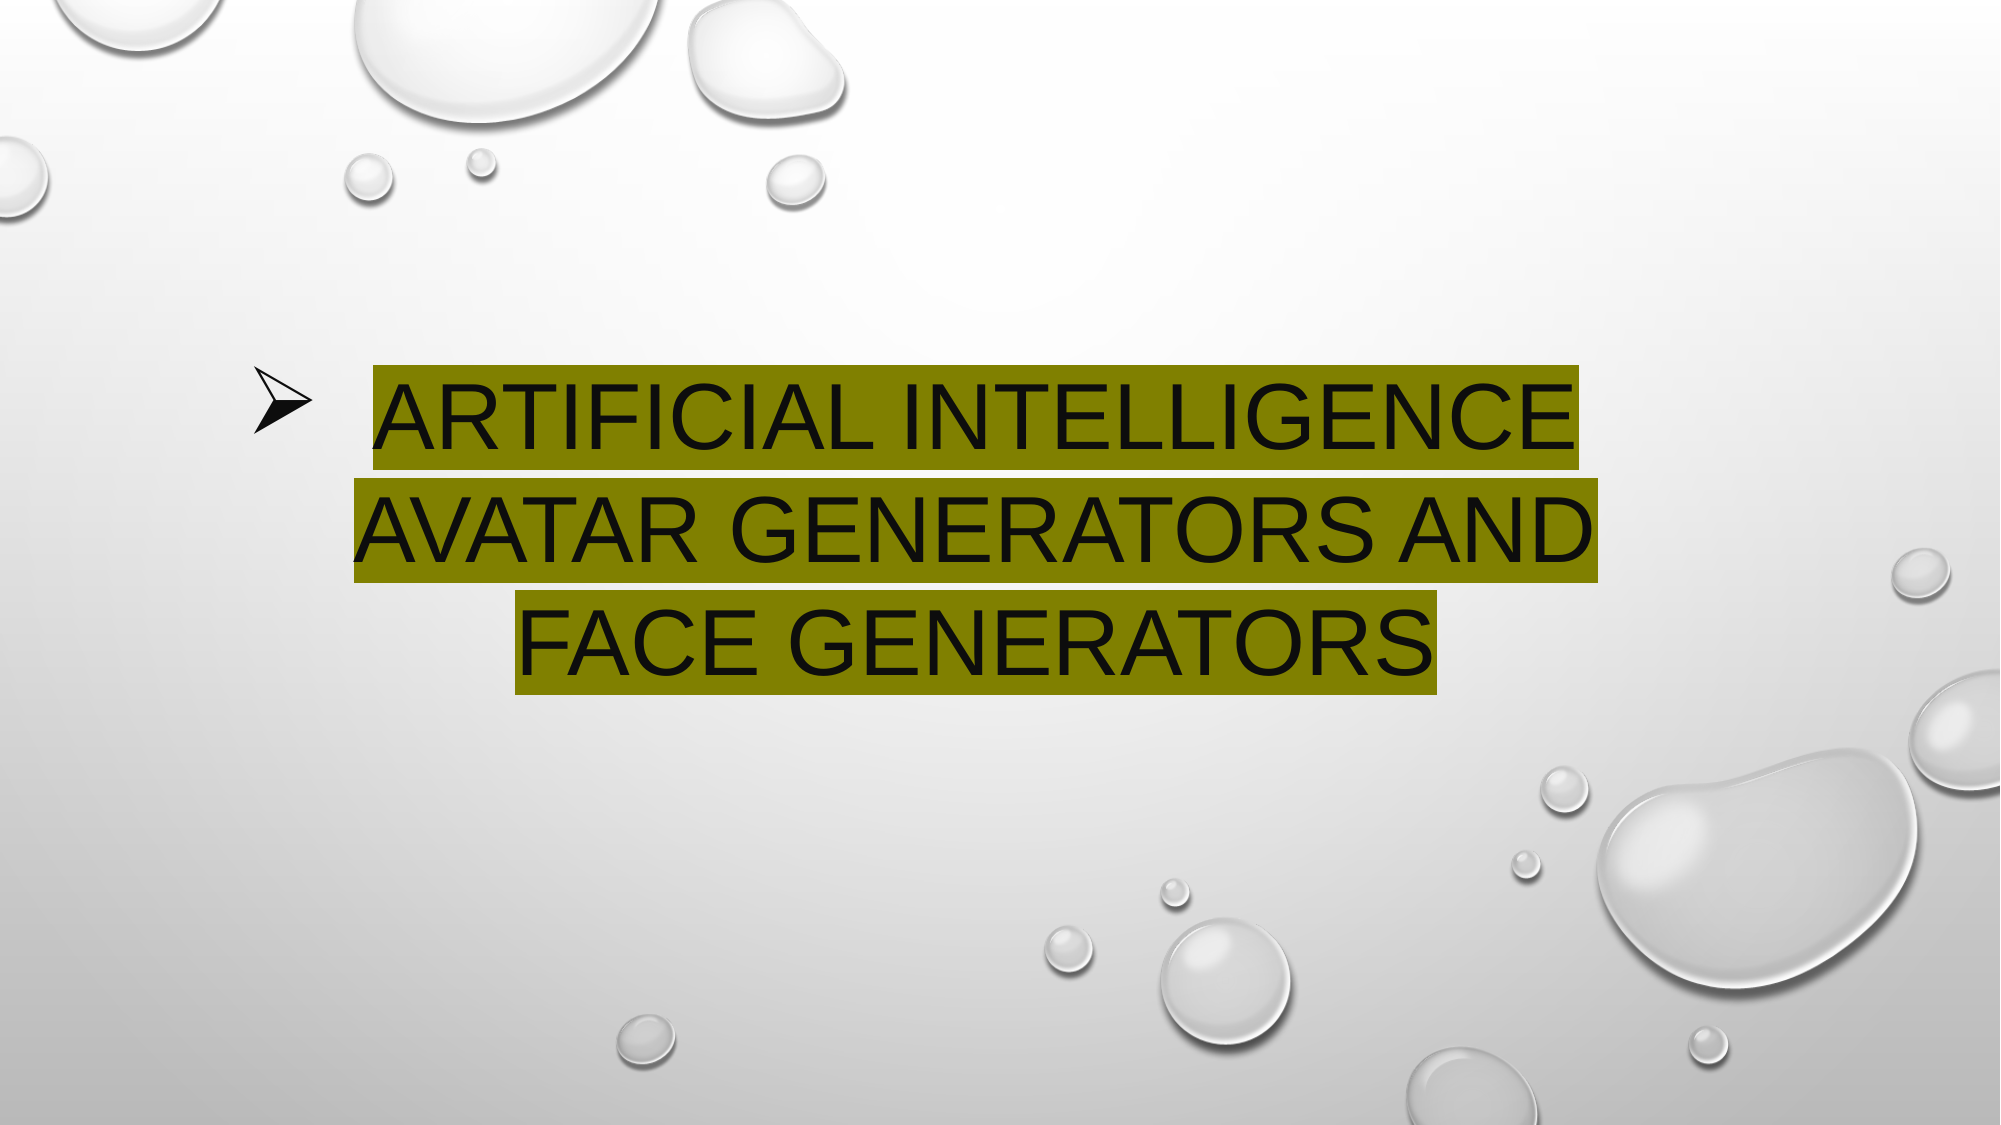

# ARTIFICIAL INTELLIGENCE avatar generators AND FACE GENERATORS